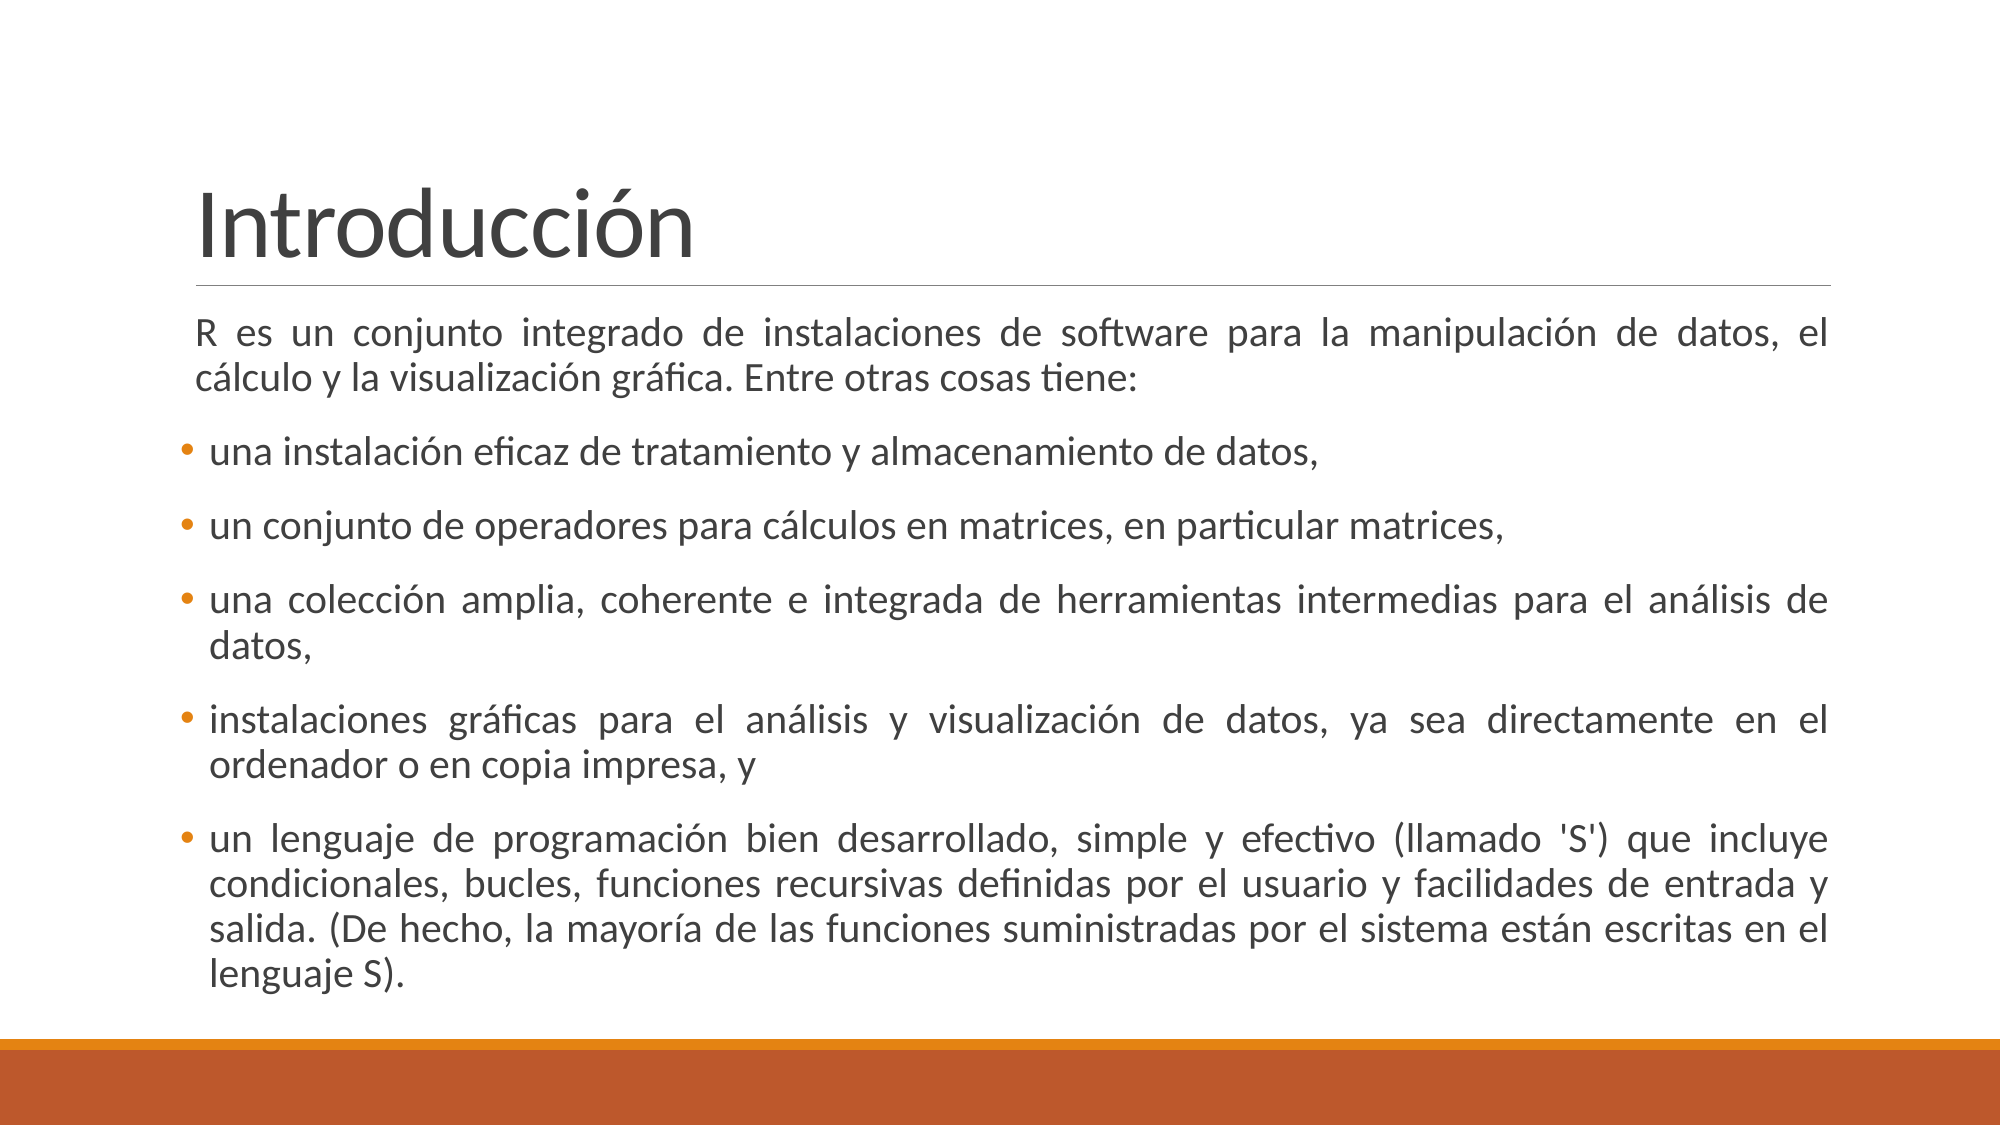

# Introducción
R es un conjunto integrado de instalaciones de software para la manipulación de datos, el cálculo y la visualización gráfica. Entre otras cosas tiene:
una instalación eficaz de tratamiento y almacenamiento de datos,
un conjunto de operadores para cálculos en matrices, en particular matrices,
una colección amplia, coherente e integrada de herramientas intermedias para el análisis de datos,
instalaciones gráficas para el análisis y visualización de datos, ya sea directamente en el ordenador o en copia impresa, y
un lenguaje de programación bien desarrollado, simple y efectivo (llamado 'S') que incluye condicionales, bucles, funciones recursivas definidas por el usuario y facilidades de entrada y salida. (De hecho, la mayoría de las funciones suministradas por el sistema están escritas en el lenguaje S).